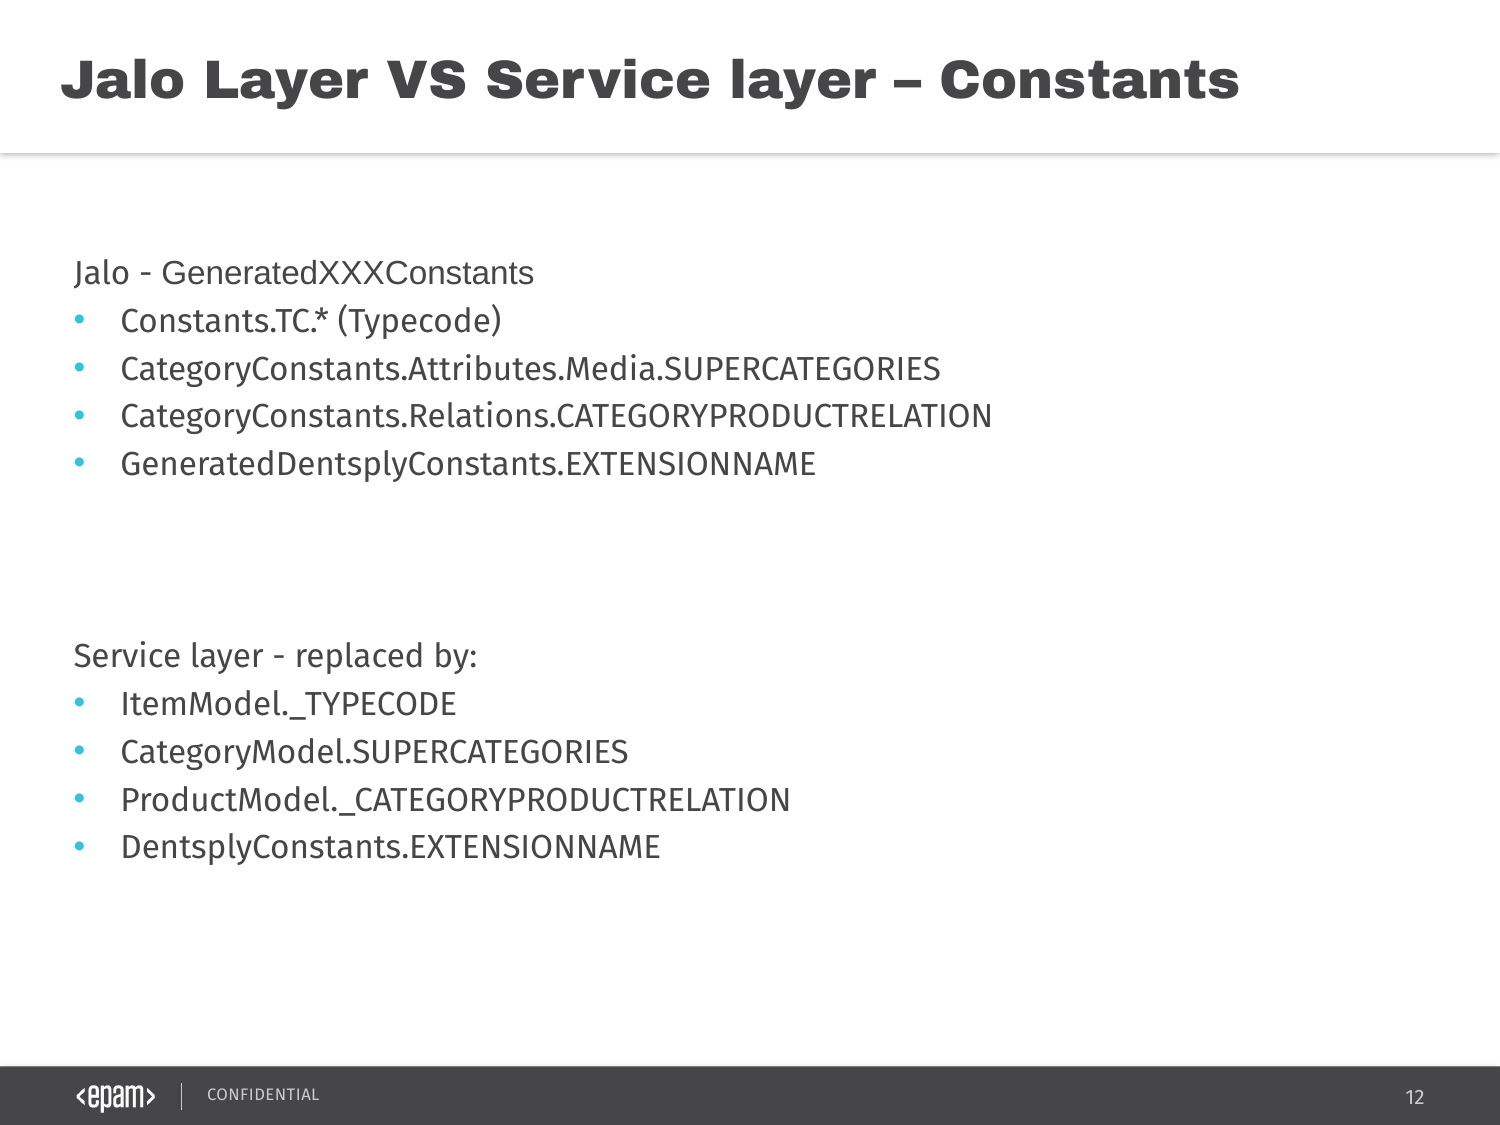

Jalo Layer VS Service layer – Constants
Jalo - GeneratedXXXConstants
Constants.TC.* (Typecode)
CategoryConstants.Attributes.Media.SUPERCATEGORIES
CategoryConstants.Relations.CATEGORYPRODUCTRELATION
GeneratedDentsplyConstants.EXTENSIONNAME

Service layer - replaced by:
ItemModel._TYPECODE
CategoryModel.SUPERCATEGORIES
ProductModel._CATEGORYPRODUCTRELATION
DentsplyConstants.EXTENSIONNAME